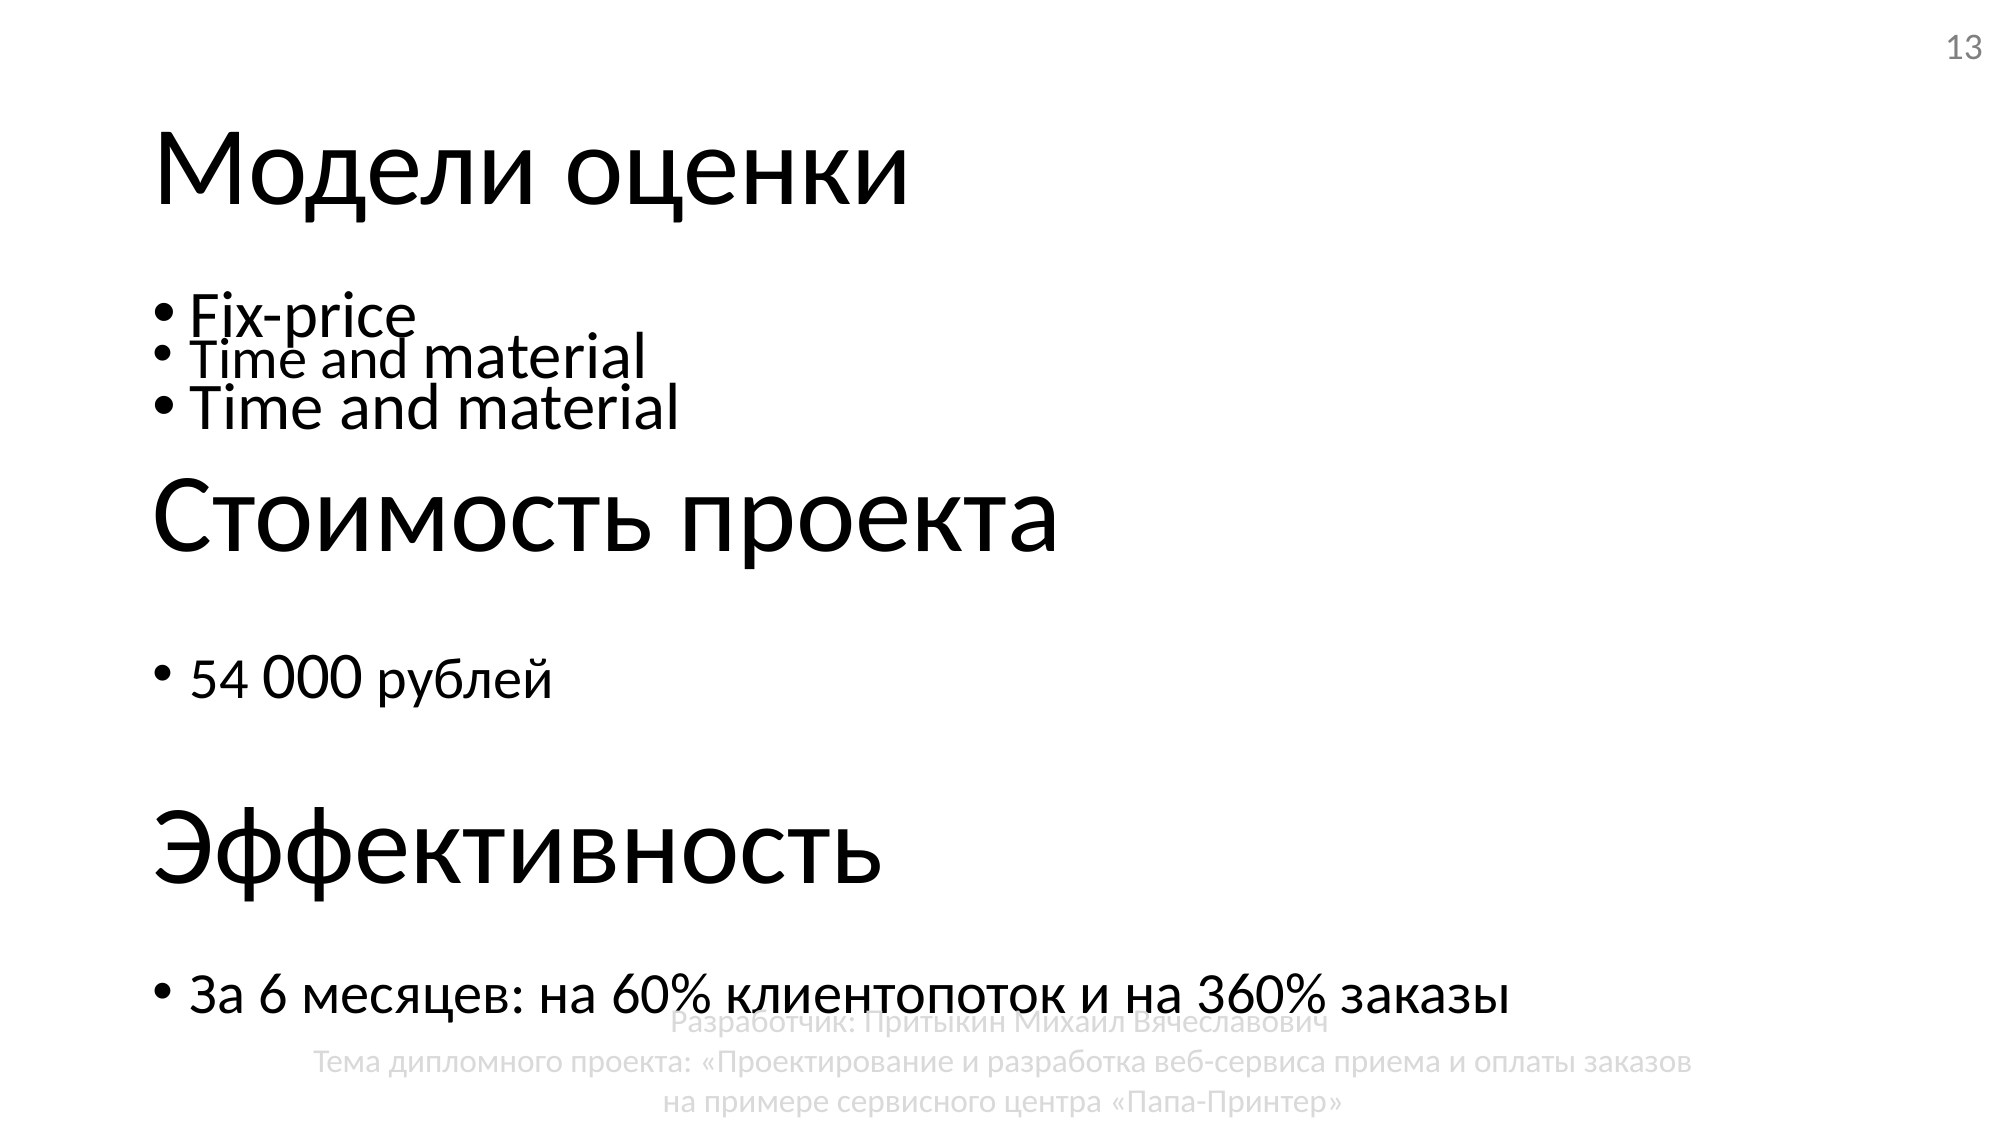

13
# Модели оценки
Time and material
Fix-price
Time and material

Стоимость проекта
54 000 рублей
Эффективность
За 6 месяцев: на 60% клиентопоток и на 360% заказы
Разработчик: Притыкин Михаил Вячеславович
 Тема дипломного проекта: «Проектирование и разработка веб-сервиса приема и оплаты заказов
 на примере сервисного центра «Папа-Принтер»